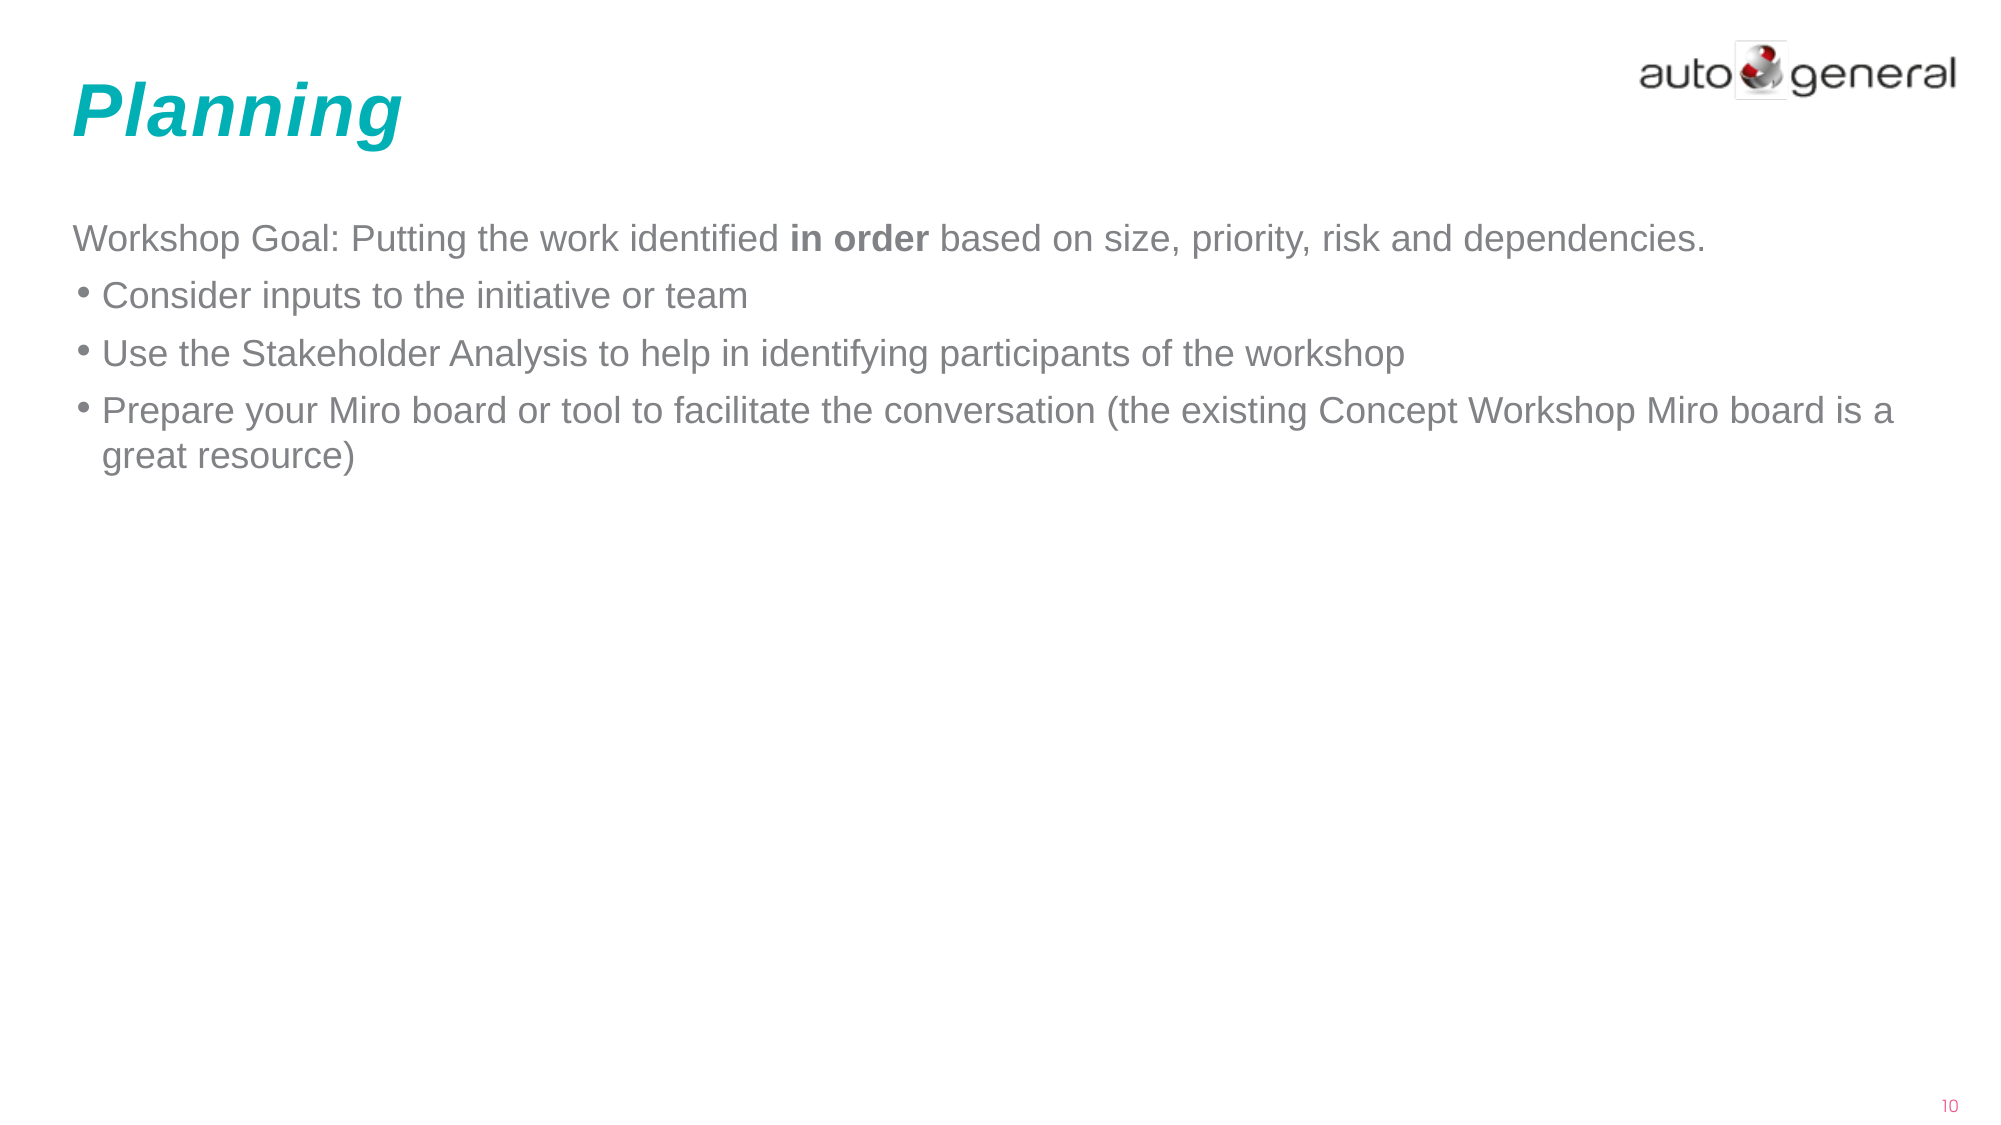

# Planning
Workshop Goal: Putting the work identified in order based on size, priority, risk and dependencies.
Consider inputs to the initiative or team
Use the Stakeholder Analysis to help in identifying participants of the workshop
Prepare your Miro board or tool to facilitate the conversation (the existing Concept Workshop Miro board is a great resource)